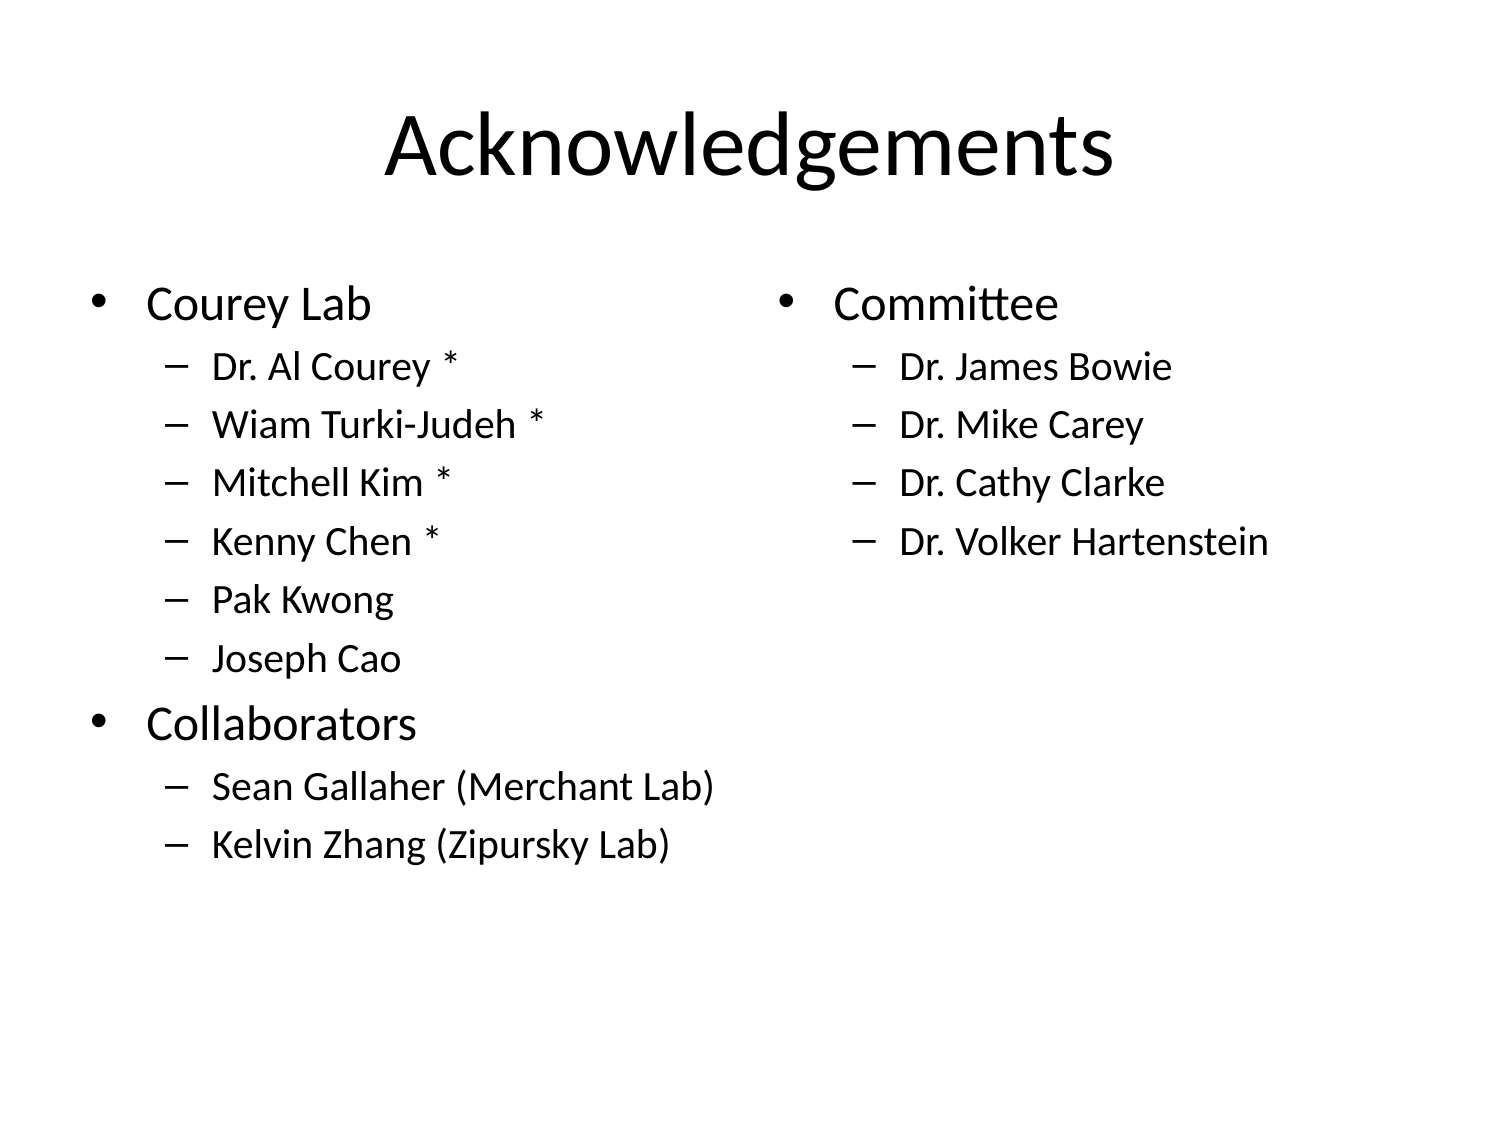

# Acknowledgements
Courey Lab
Dr. Al Courey *
Wiam Turki-Judeh *
Mitchell Kim *
Kenny Chen *
Pak Kwong
Joseph Cao
Collaborators
Sean Gallaher (Merchant Lab)
Kelvin Zhang (Zipursky Lab)
Committee
Dr. James Bowie
Dr. Mike Carey
Dr. Cathy Clarke
Dr. Volker Hartenstein